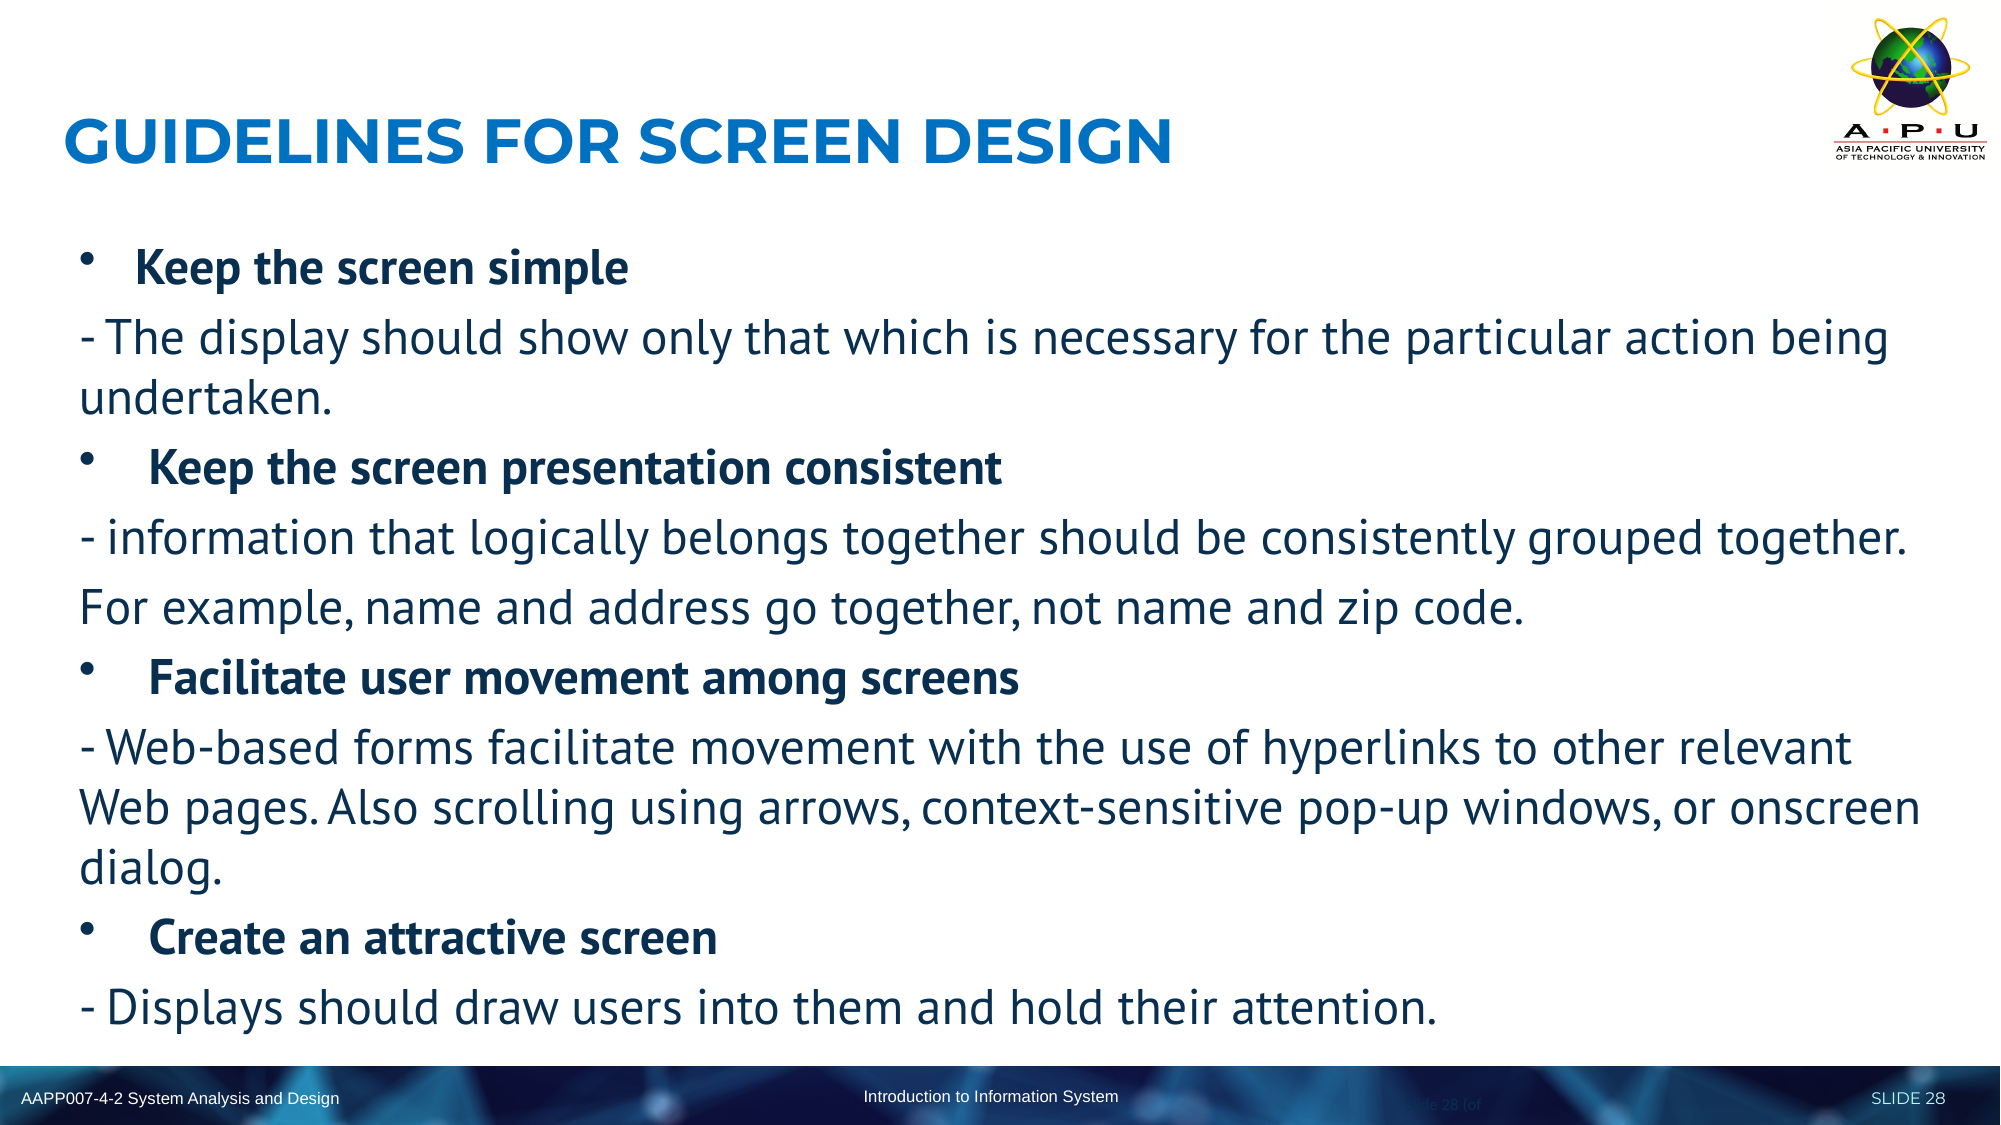

# GUIDELINES FOR SCREEN DESIGN
Keep the screen simple
- The display should show only that which is necessary for the particular action being undertaken.
 Keep the screen presentation consistent
- information that logically belongs together should be consistently grouped together.
For example, name and address go together, not name and zip code.
 Facilitate user movement among screens
- Web-based forms facilitate movement with the use of hyperlinks to other relevant Web pages. Also scrolling using arrows, context-sensitive pop-up windows, or onscreen dialog.
 Create an attractive screen
- Displays should draw users into them and hold their attention.
Slide 28 (of